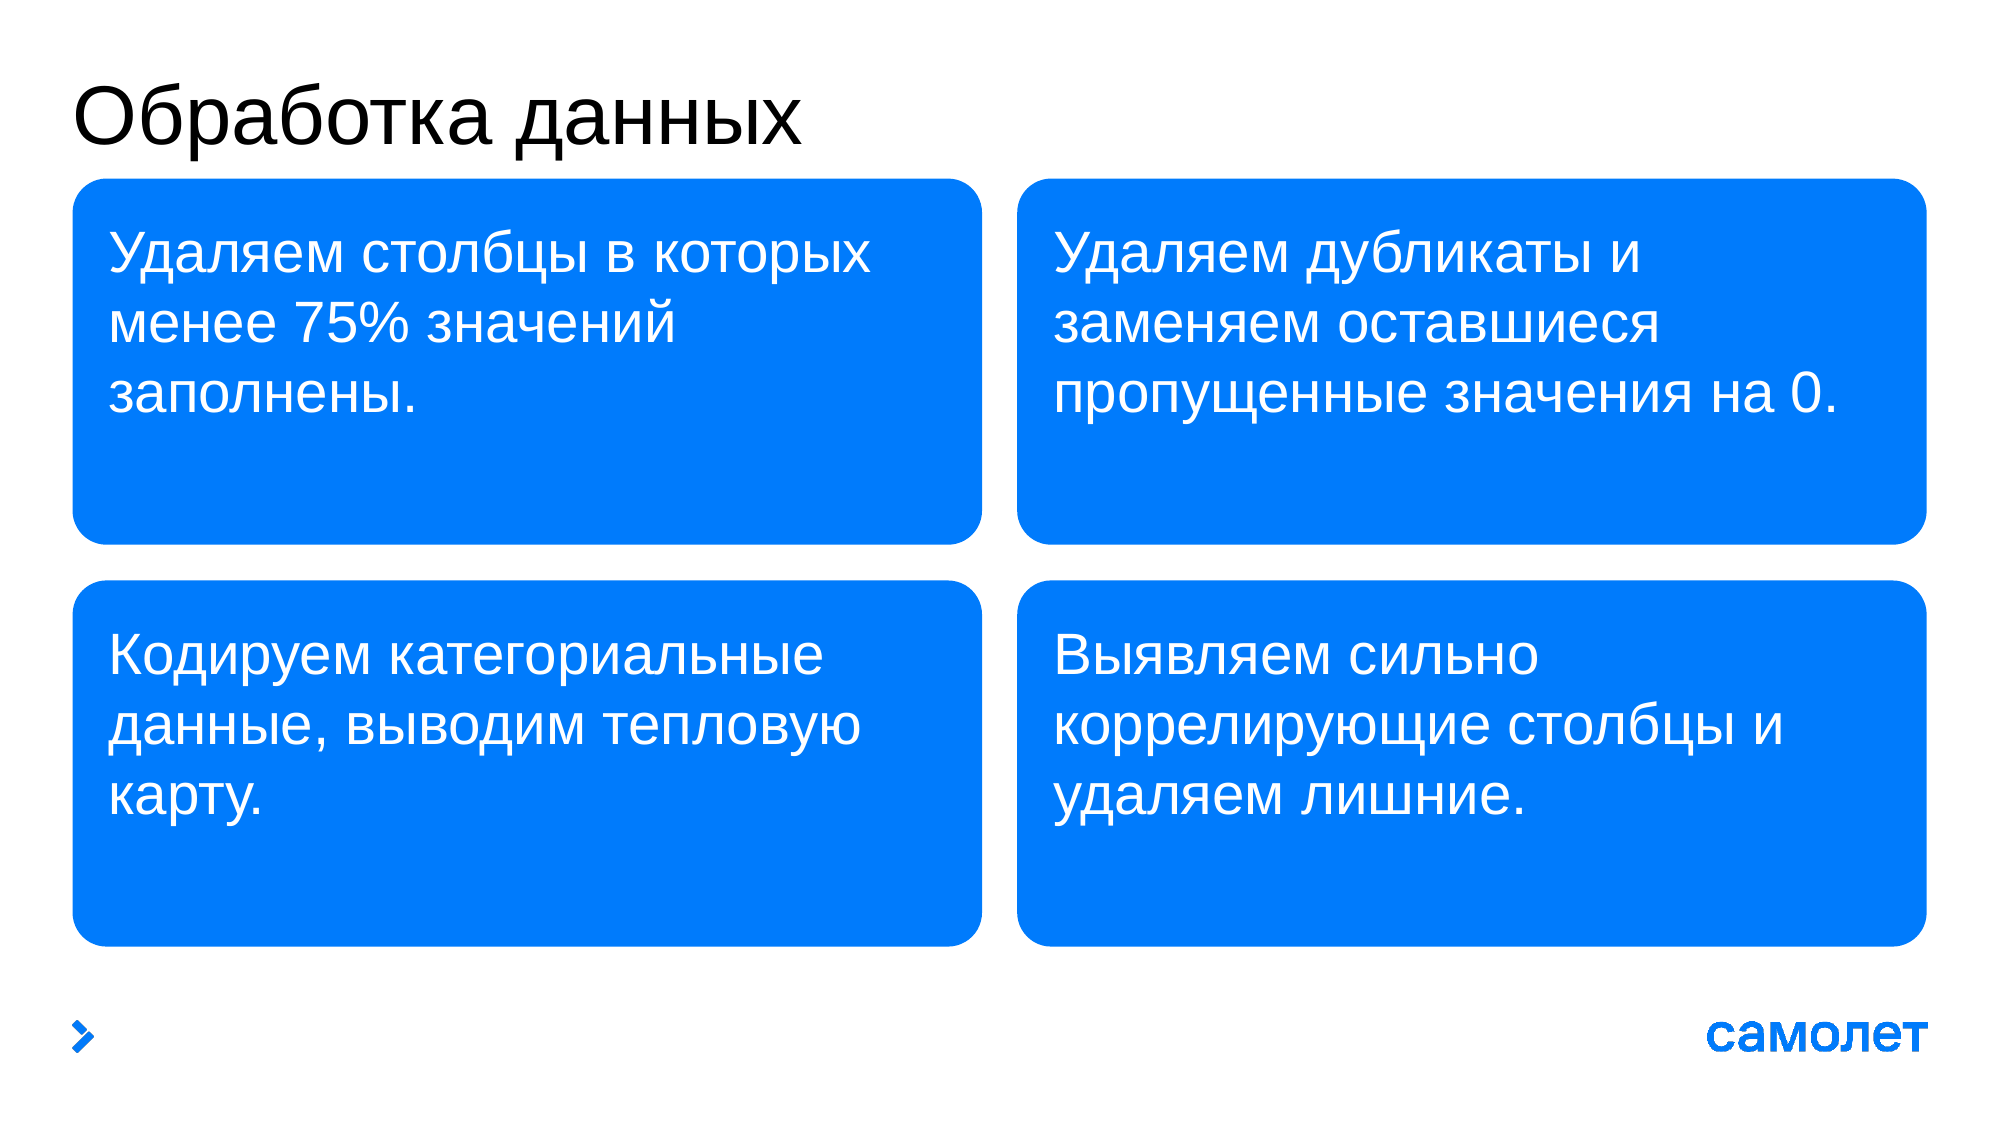

# Обработка данных
Удаляем столбцы в которых менее 75% значений заполнены.
Удаляем дубликаты и заменяем оставшиеся пропущенные значения на 0.
Кодируем категориальные данные, выводим тепловую карту.
Выявляем сильно коррелирующие столбцы и удаляем лишние.